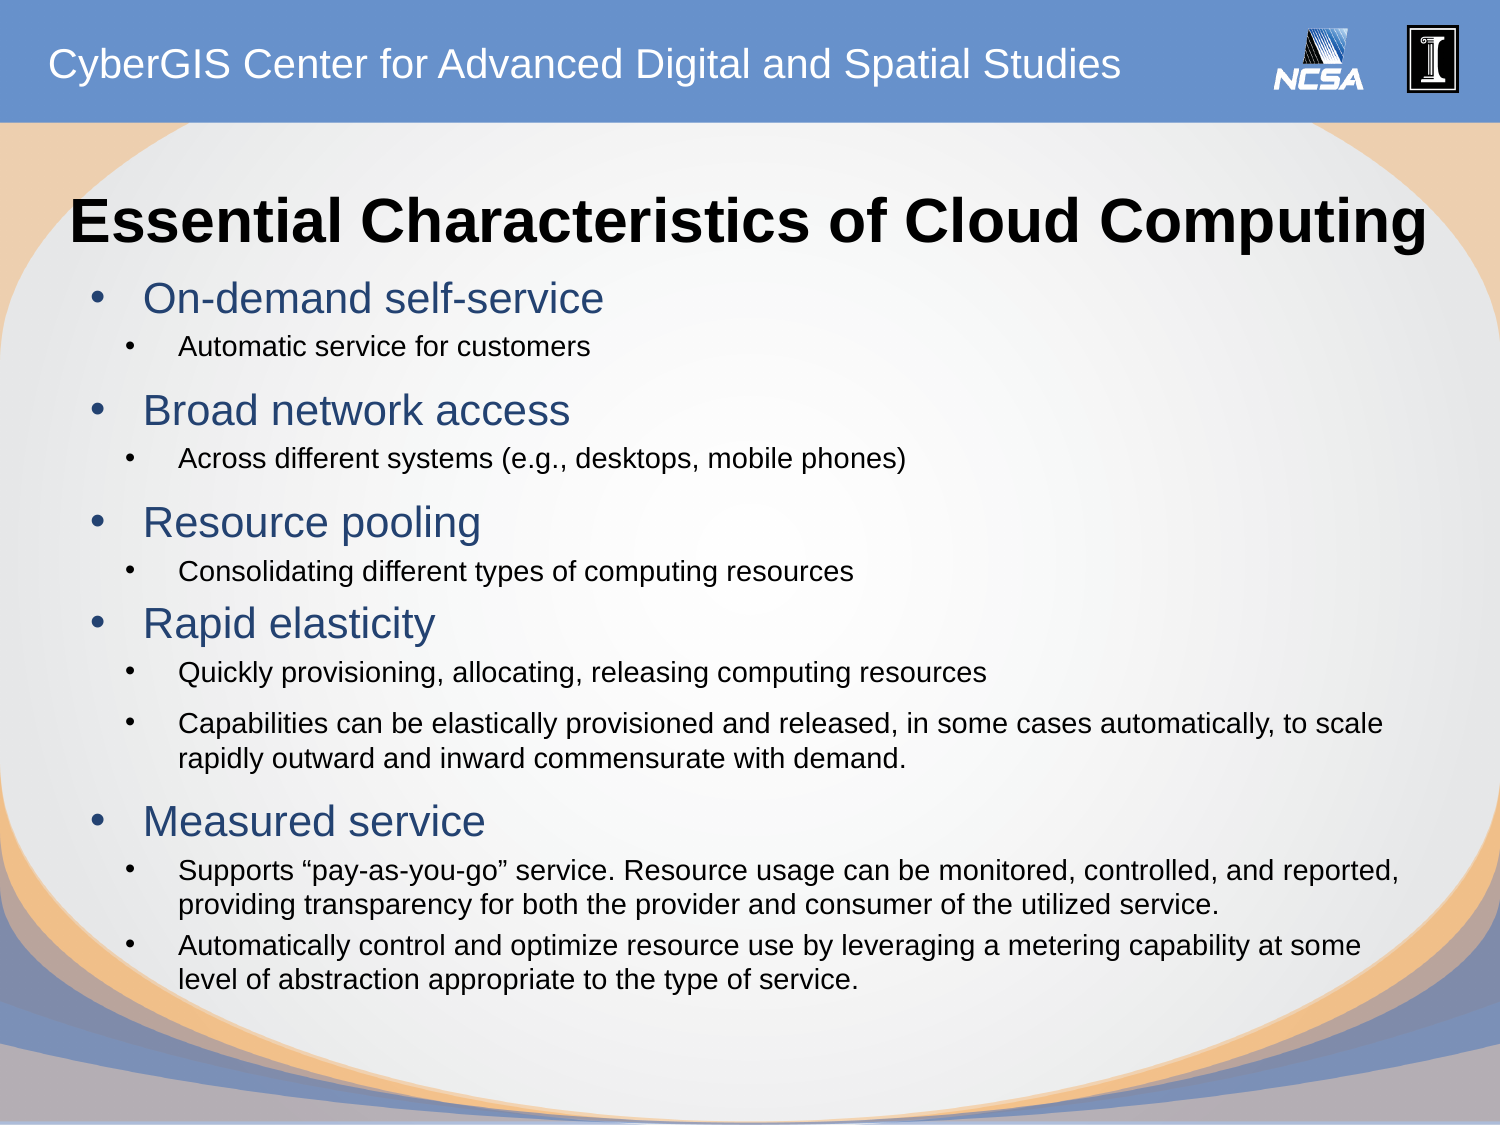

# Essential Characteristics of Cloud Computing
On-demand self-service
Automatic service for customers
Broad network access
Across different systems (e.g., desktops, mobile phones)
Resource pooling
Consolidating different types of computing resources
Rapid elasticity
Quickly provisioning, allocating, releasing computing resources
Capabilities can be elastically provisioned and released, in some cases automatically, to scale rapidly outward and inward commensurate with demand.
Measured service
Supports “pay-as-you-go” service. Resource usage can be monitored, controlled, and reported, providing transparency for both the provider and consumer of the utilized service.
Automatically control and optimize resource use by leveraging a metering capability at some level of abstraction appropriate to the type of service.